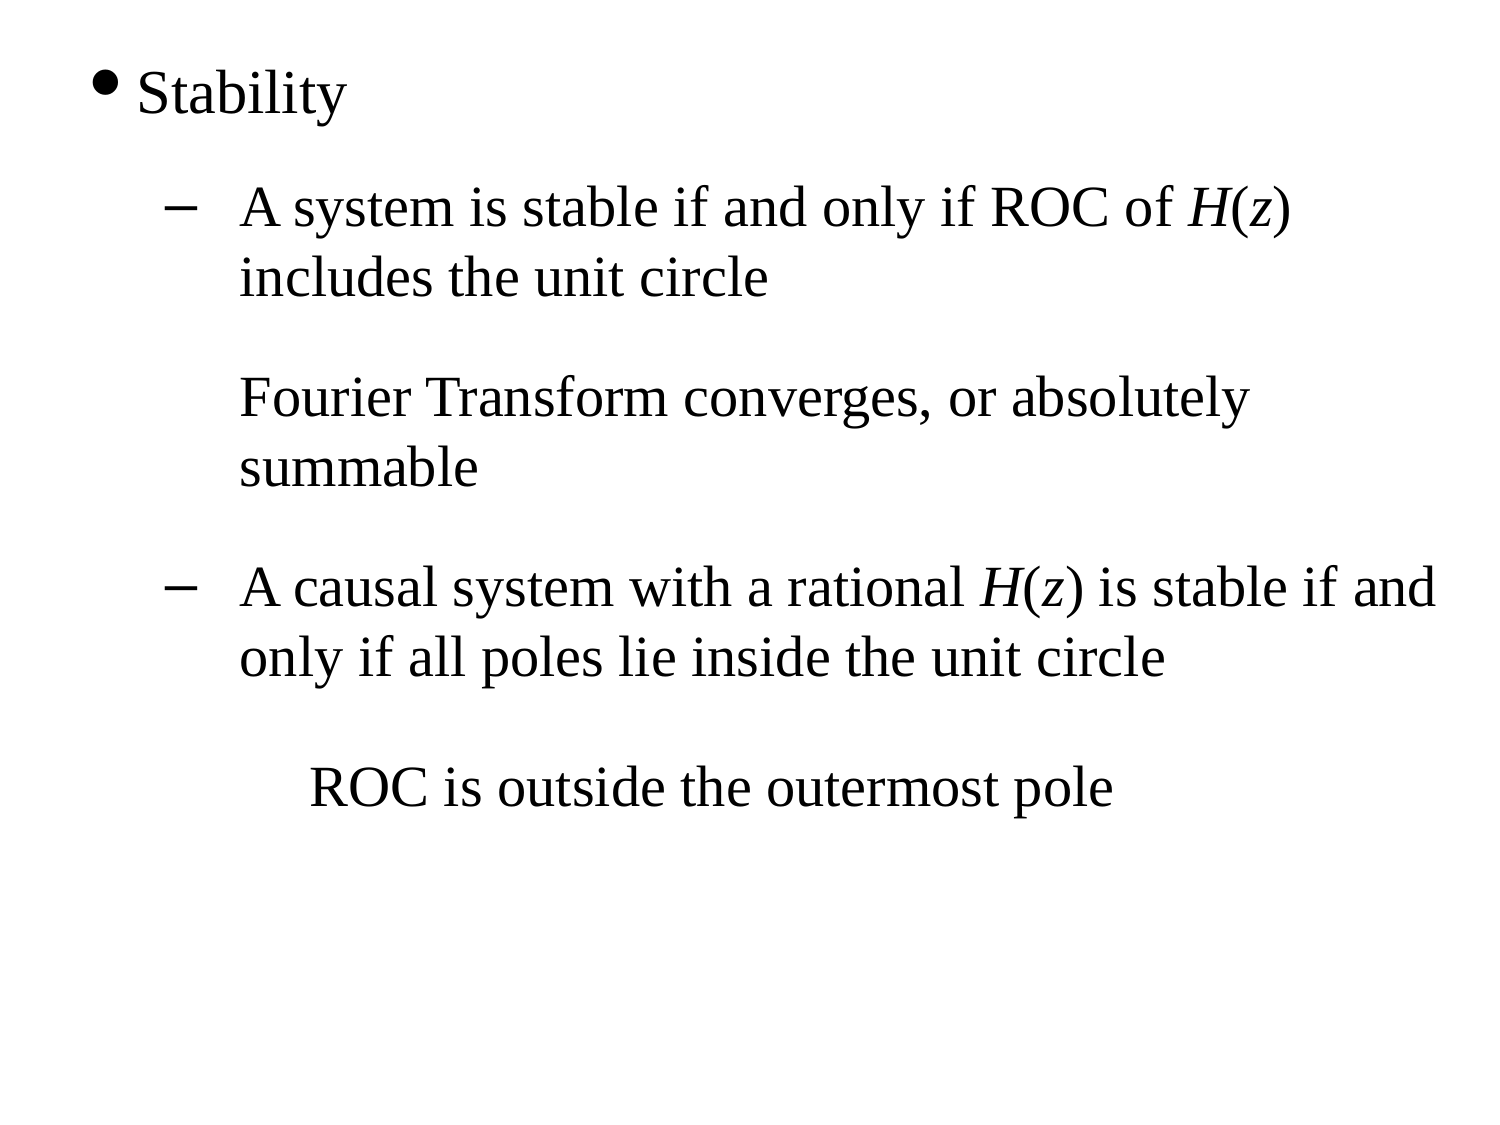

Stability
A system is stable if and only if ROC of H(z) includes the unit circle
Fourier Transform converges, or absolutely summable
A causal system with a rational H(z) is stable if and only if all poles lie inside the unit circle
ROC is outside the outermost pole